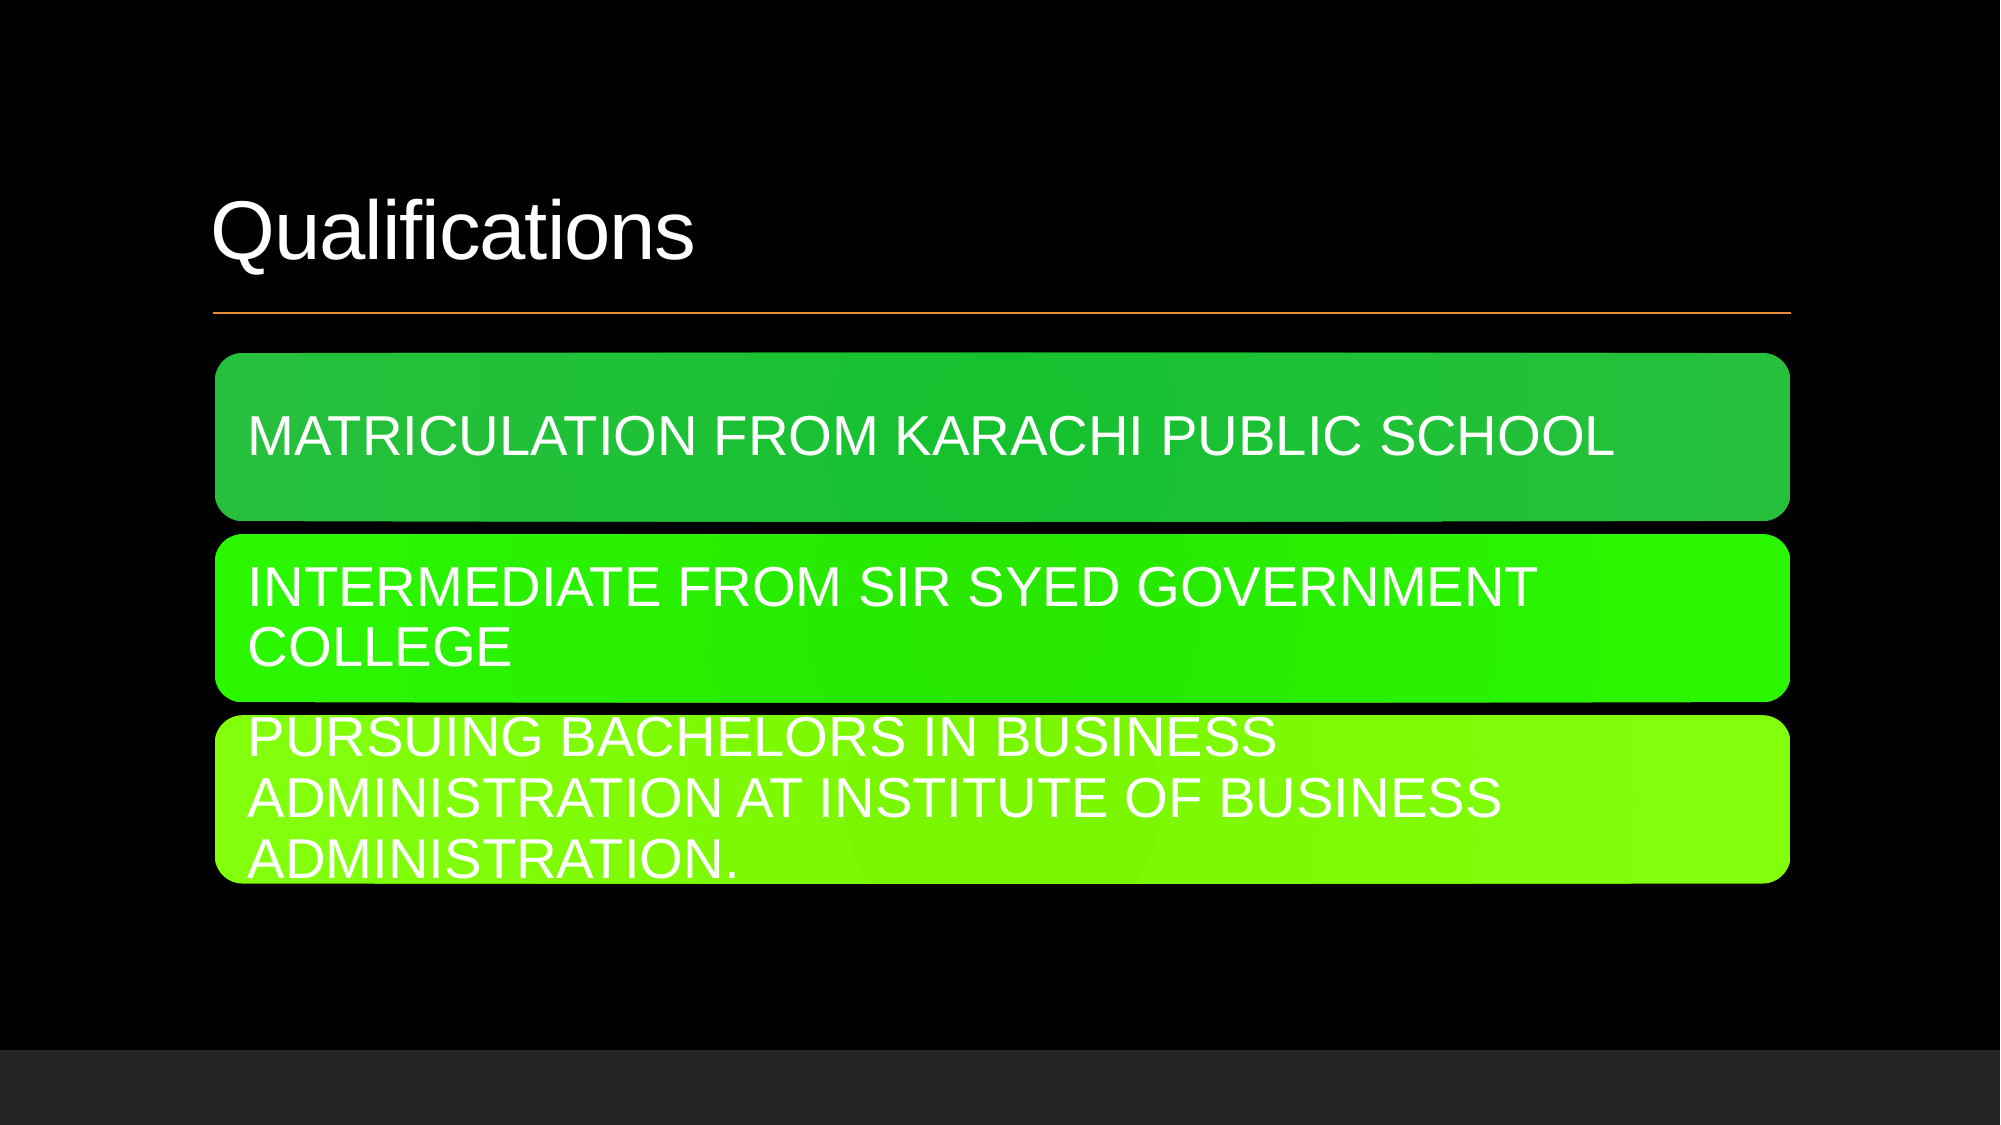

# Qualifications
Matriculation from Karachi public school
Intermediate from sir Syed government college
Pursuing Bachelors in Business administration at institute of business administration.